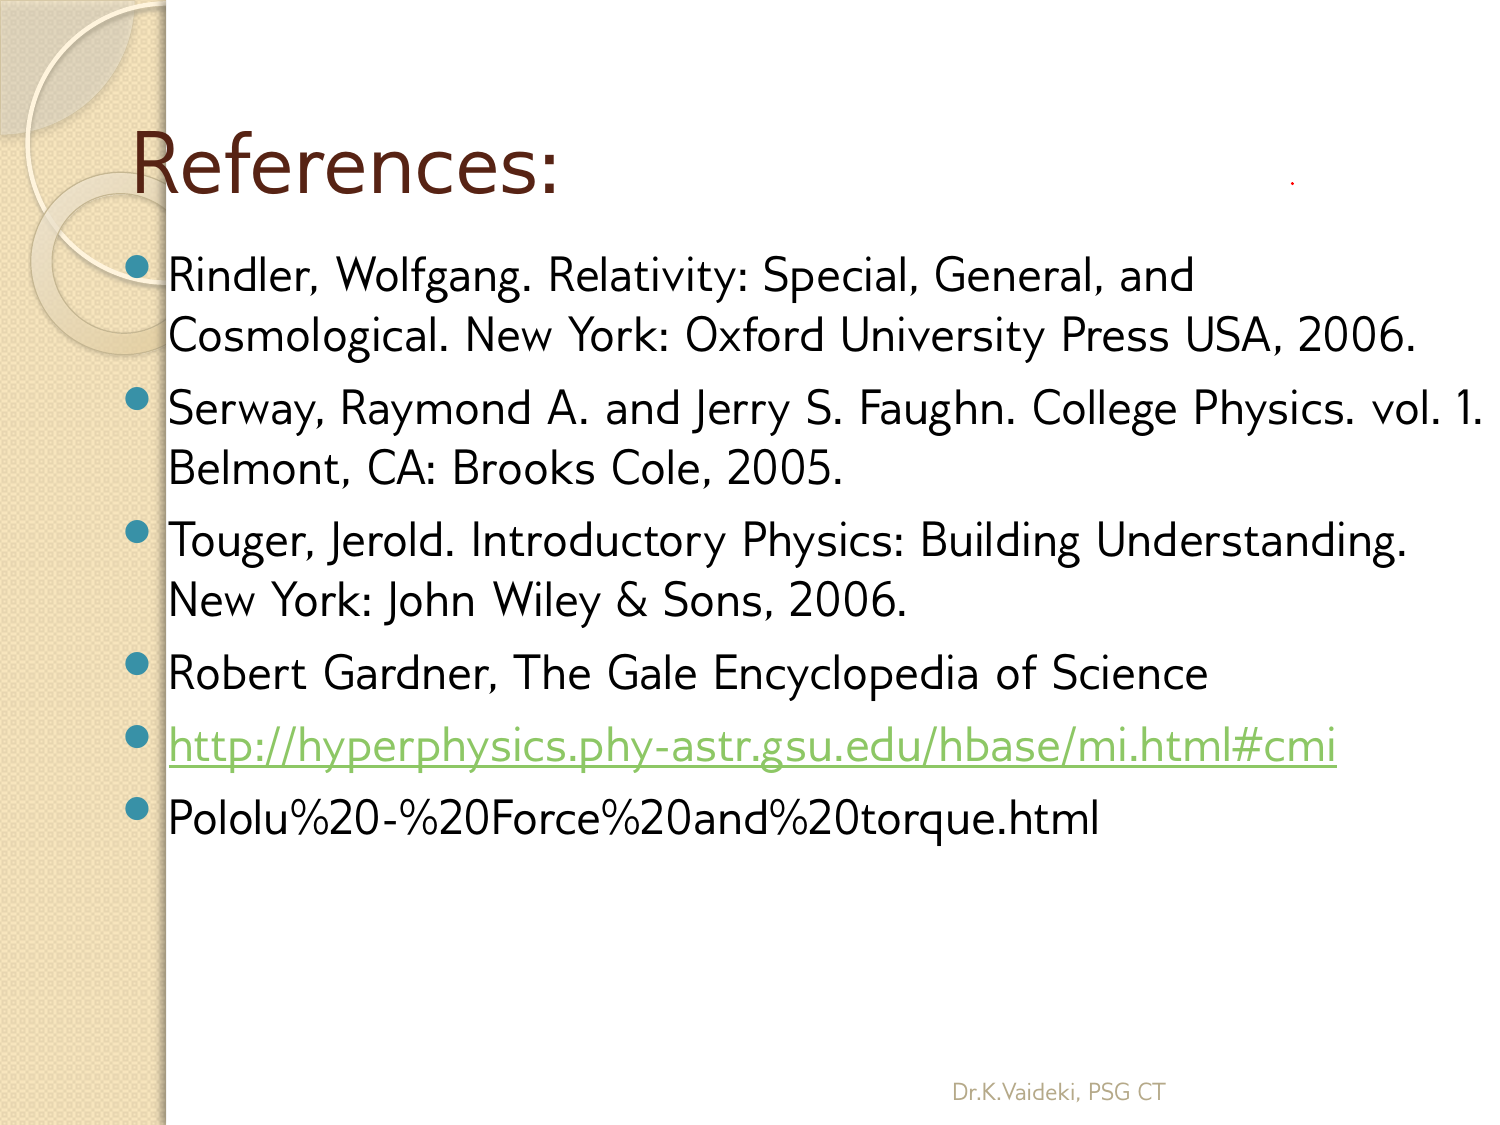

# References:
Rindler, Wolfgang. Relativity: Special, General, and Cosmological. New York: Oxford University Press USA, 2006.
Serway, Raymond A. and Jerry S. Faughn. College Physics. vol. 1. Belmont, CA: Brooks Cole, 2005.
Touger, Jerold. Introductory Physics: Building Understanding. New York: John Wiley & Sons, 2006.
Robert Gardner, The Gale Encyclopedia of Science
http://hyperphysics.phy-astr.gsu.edu/hbase/mi.html#cmi
Pololu%20-%20Force%20and%20torque.html

Dr.K.Vaideki, PSG CT